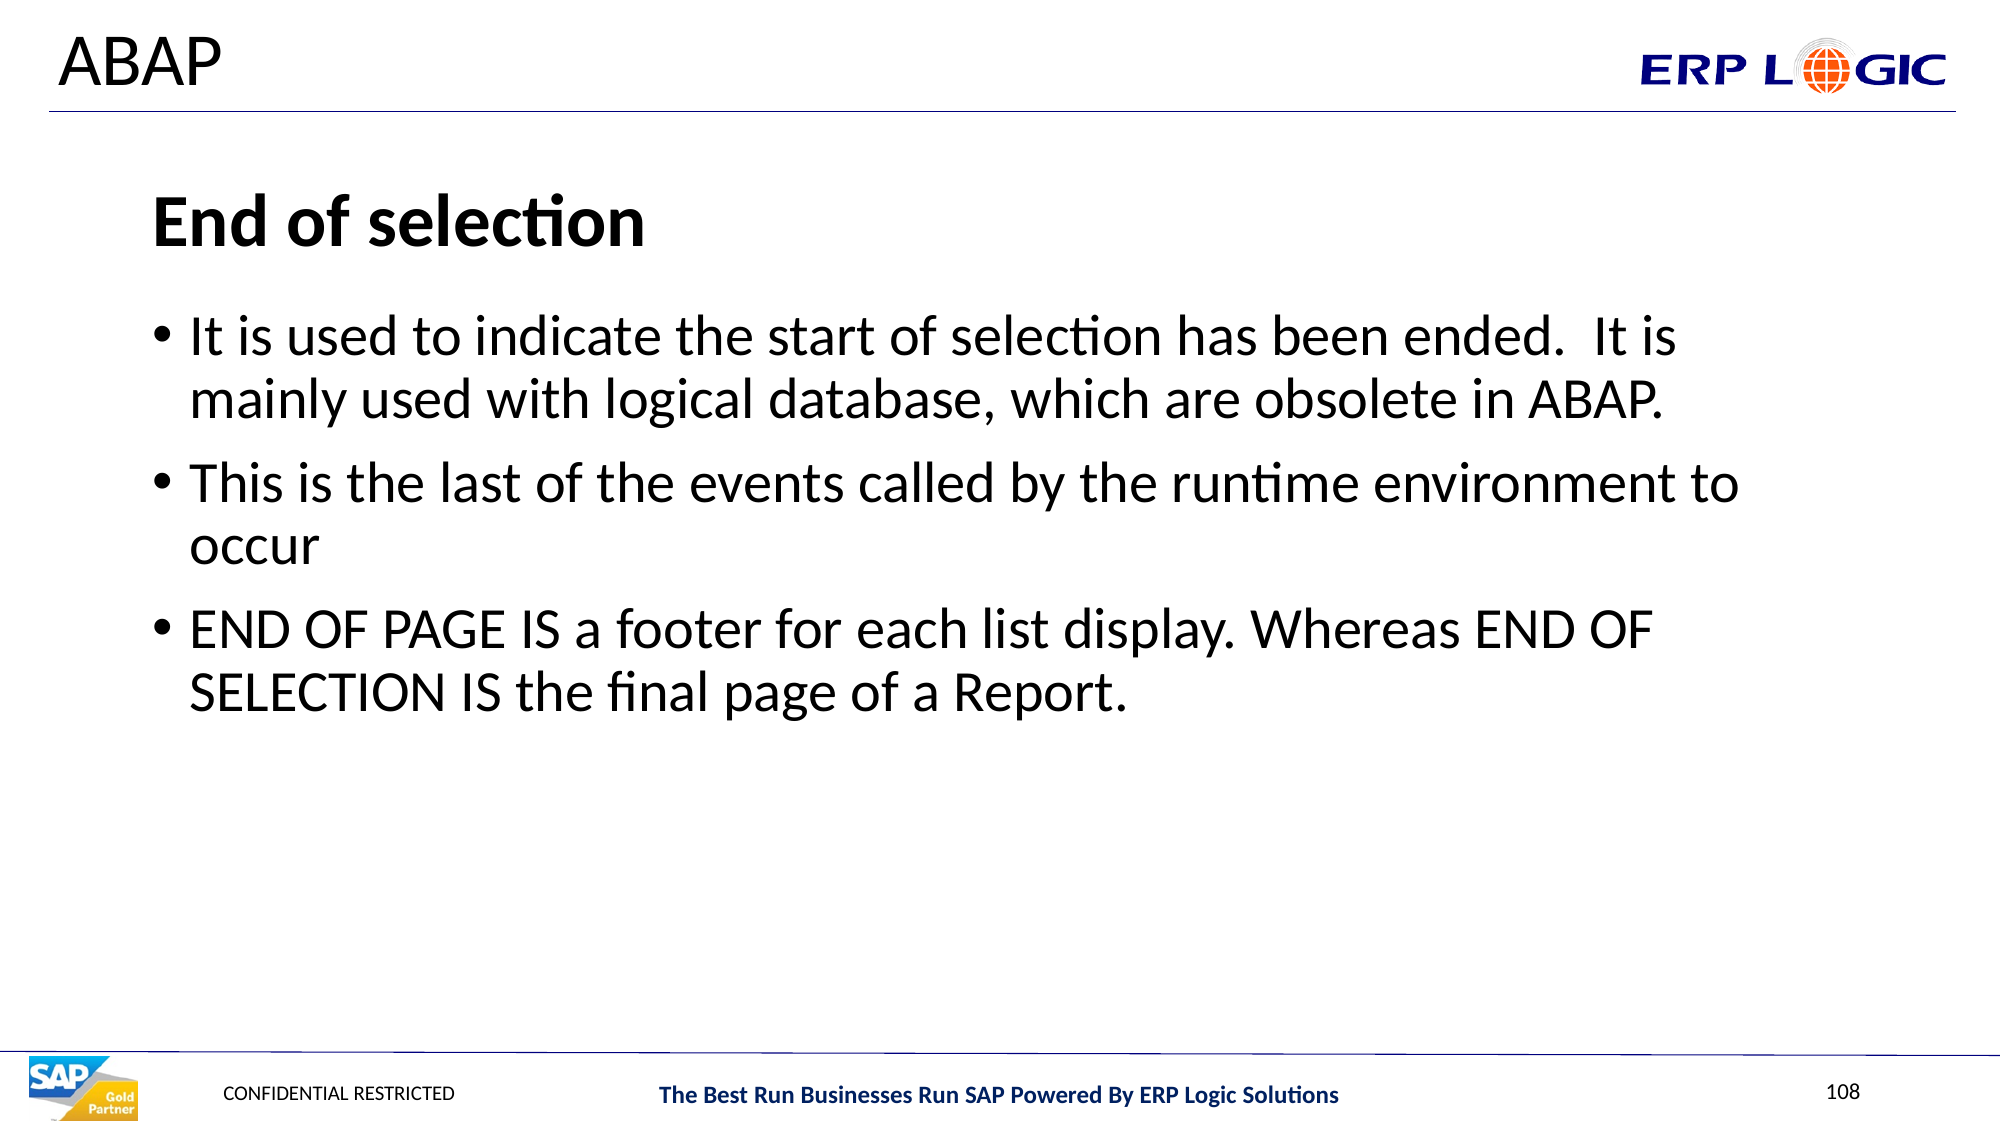

# ABAP
End of selection

It is used to indicate the start of selection has been ended.  It is mainly used with logical database, which are obsolete in ABAP.
This is the last of the events called by the runtime environment to occur
END OF PAGE IS a footer for each list display. Whereas END OF SELECTION IS the final page of a Report.